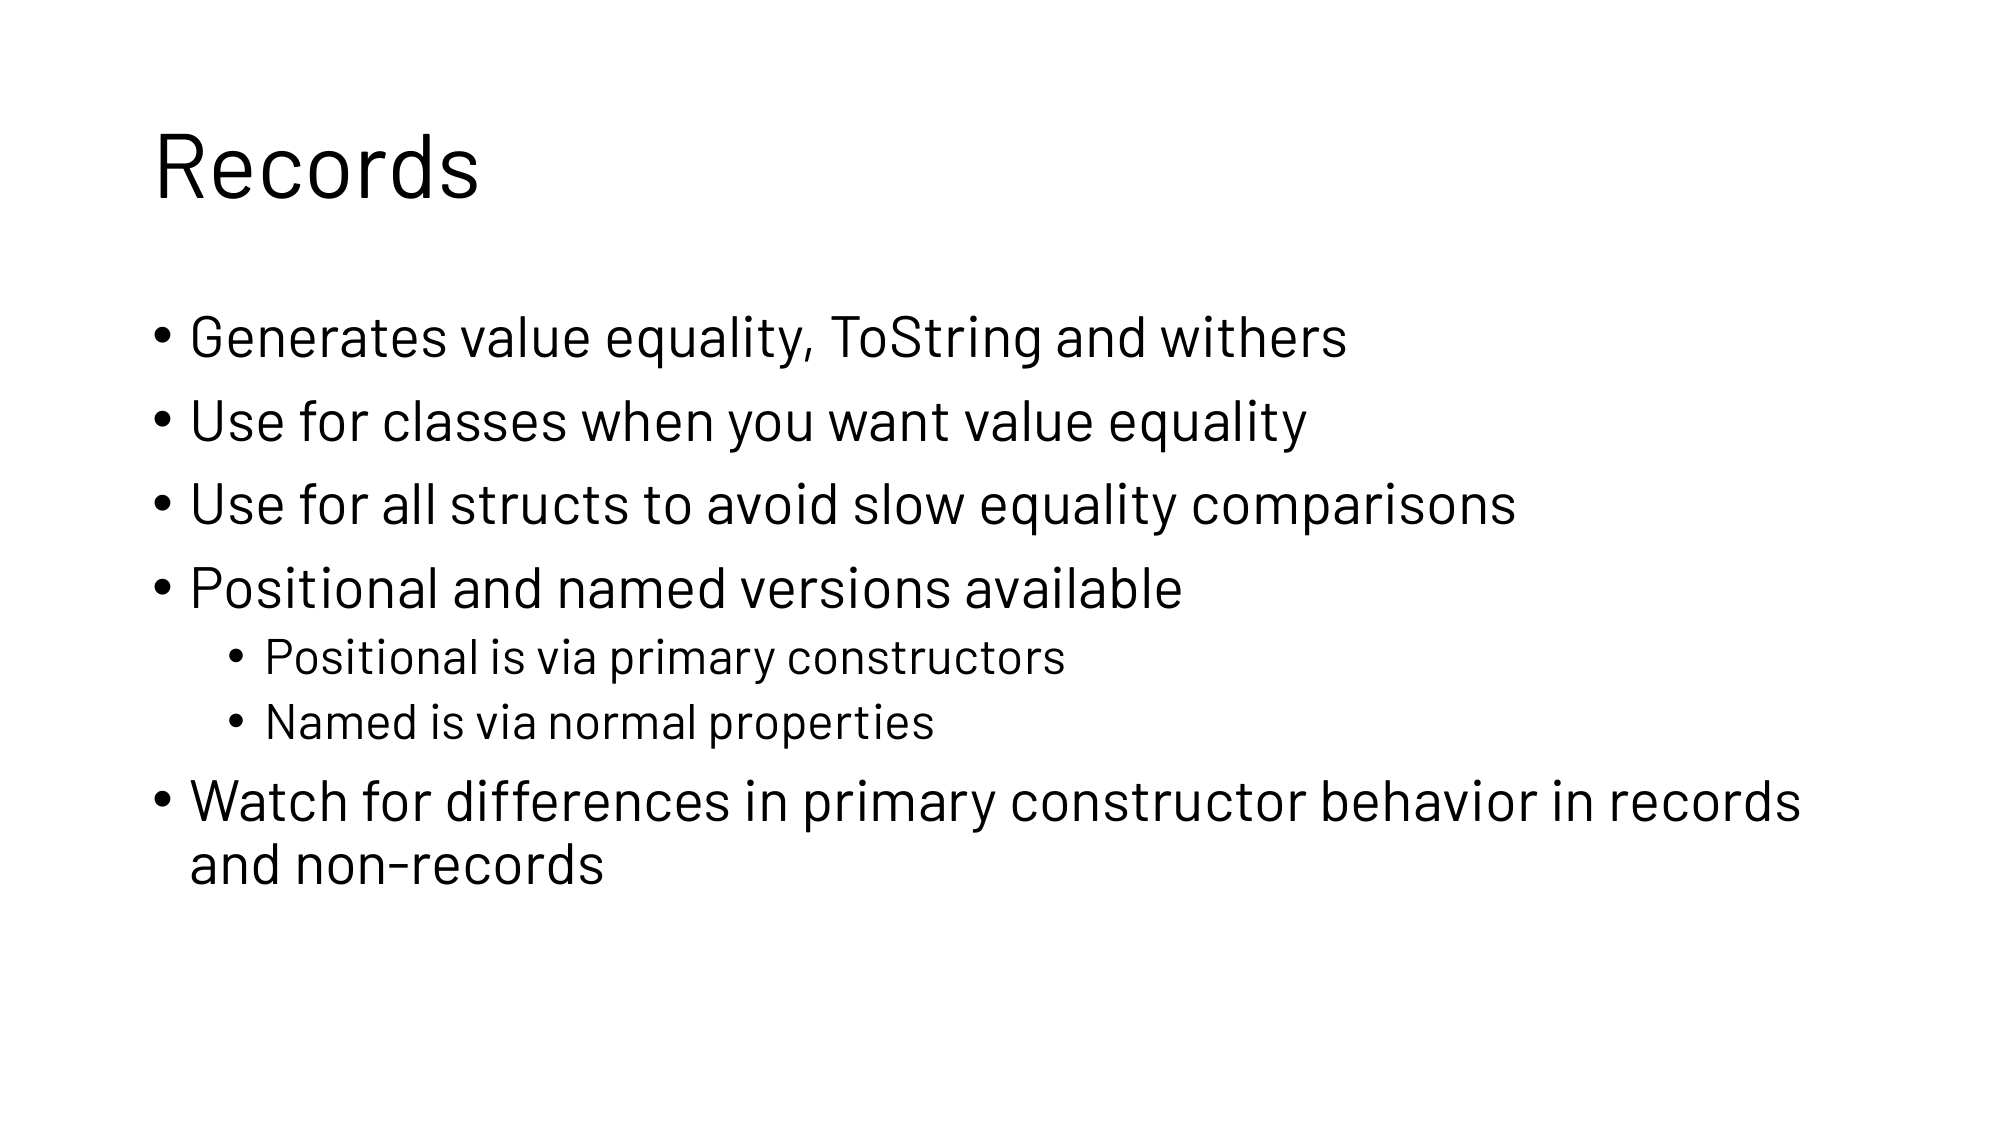

# Records
Generates value equality, ToString and withers
Use for classes when you want value equality
Use for all structs to avoid slow equality comparisons
Positional and named versions available
Positional is via primary constructors
Named is via normal properties
Watch for differences in primary constructor behavior in records and non-records